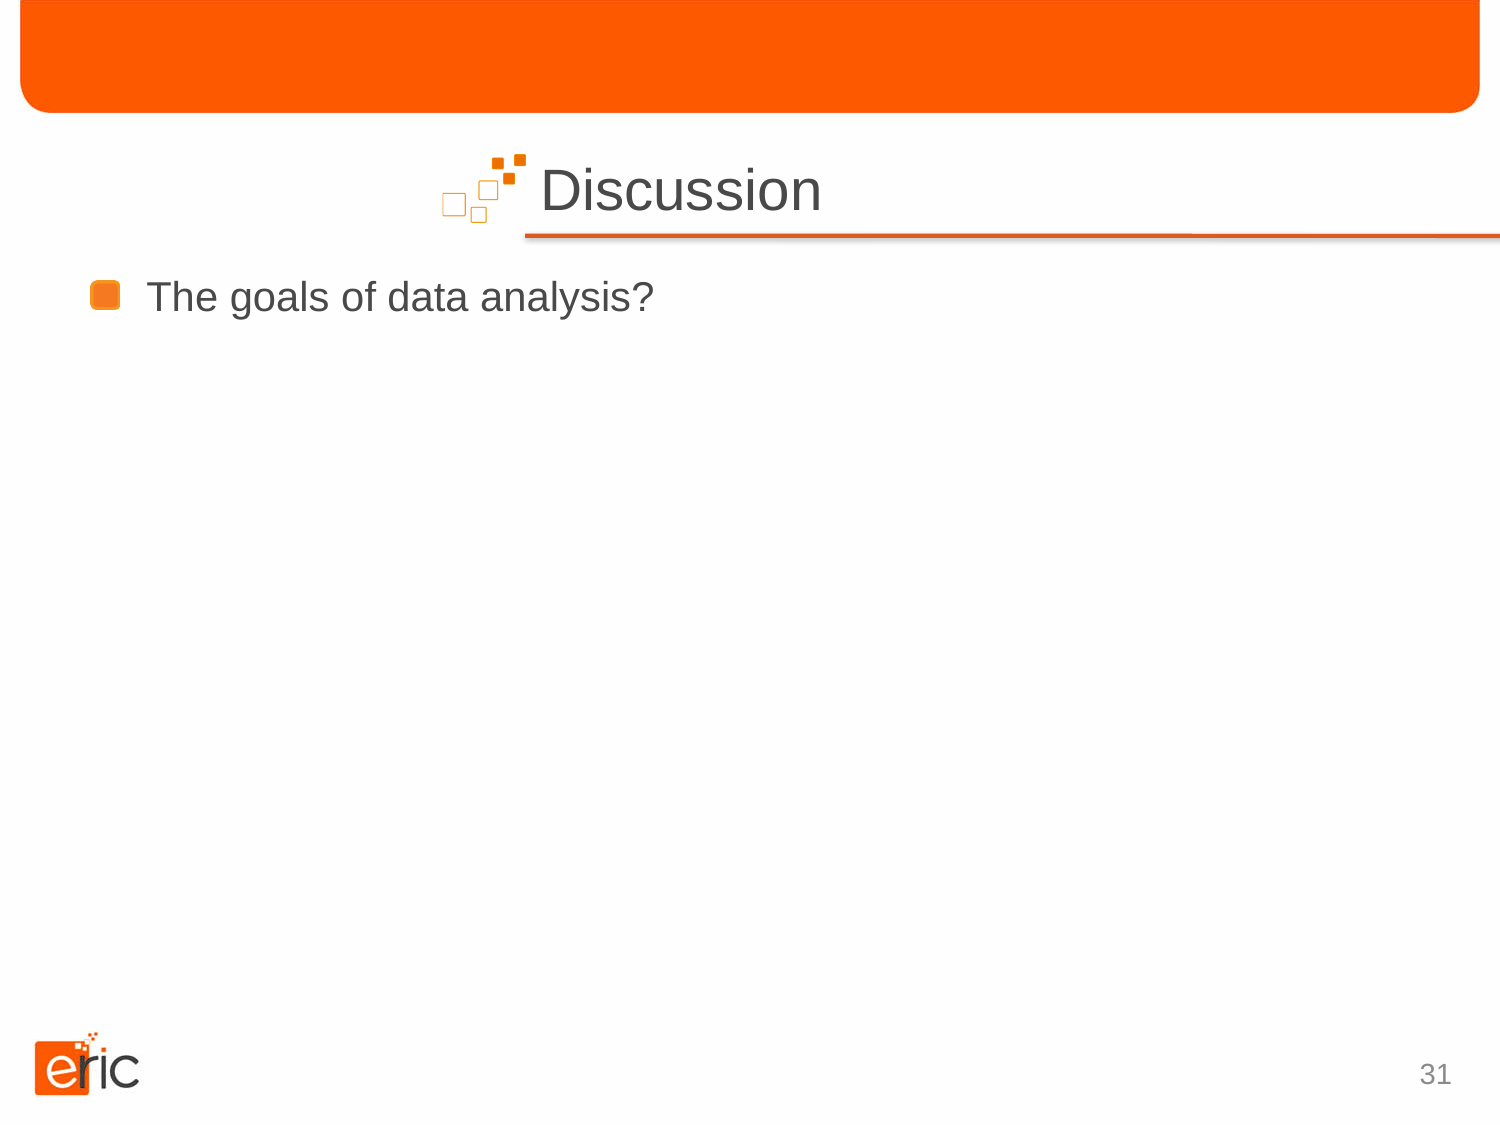

# Discussion
The goals of data analysis?

31